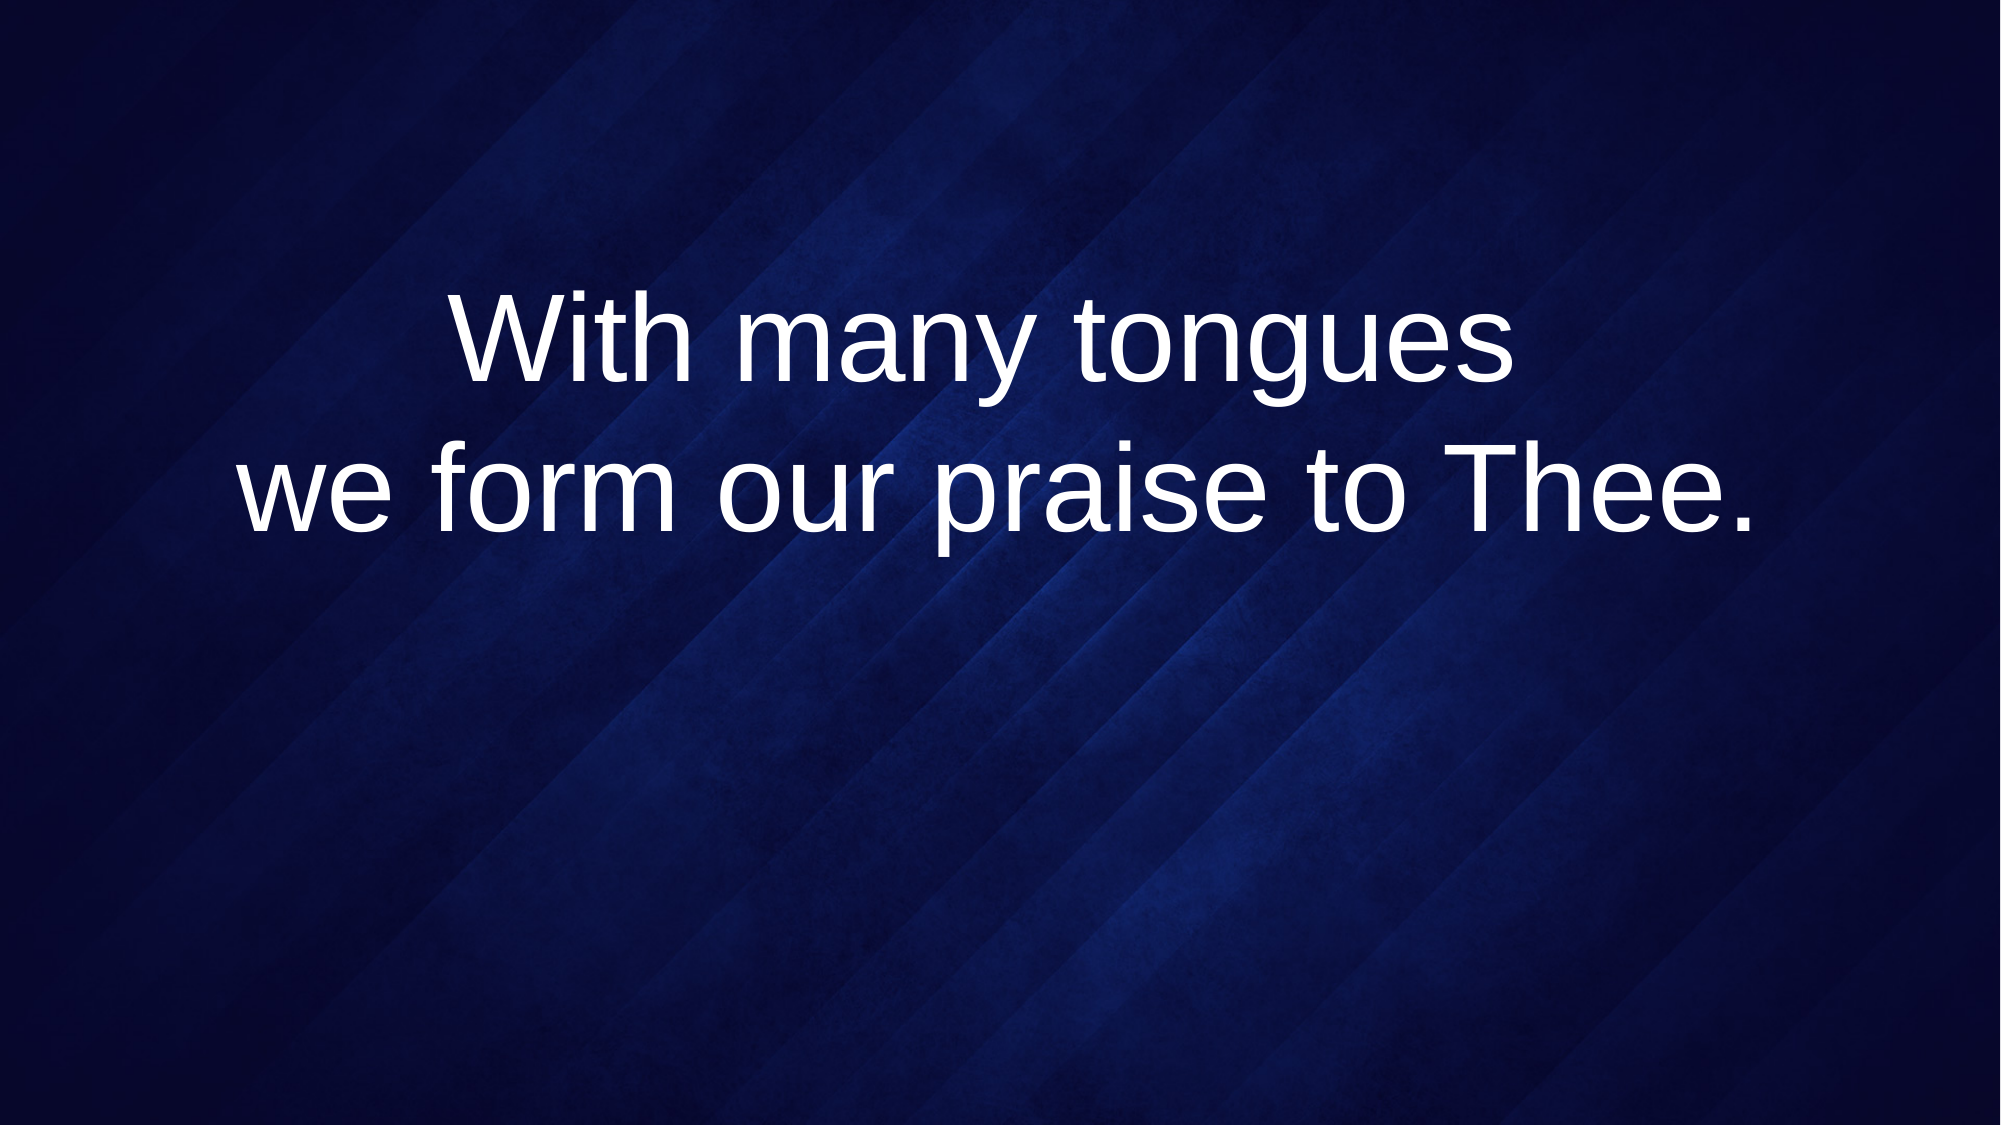

# With many tongues we form our praise to Thee.